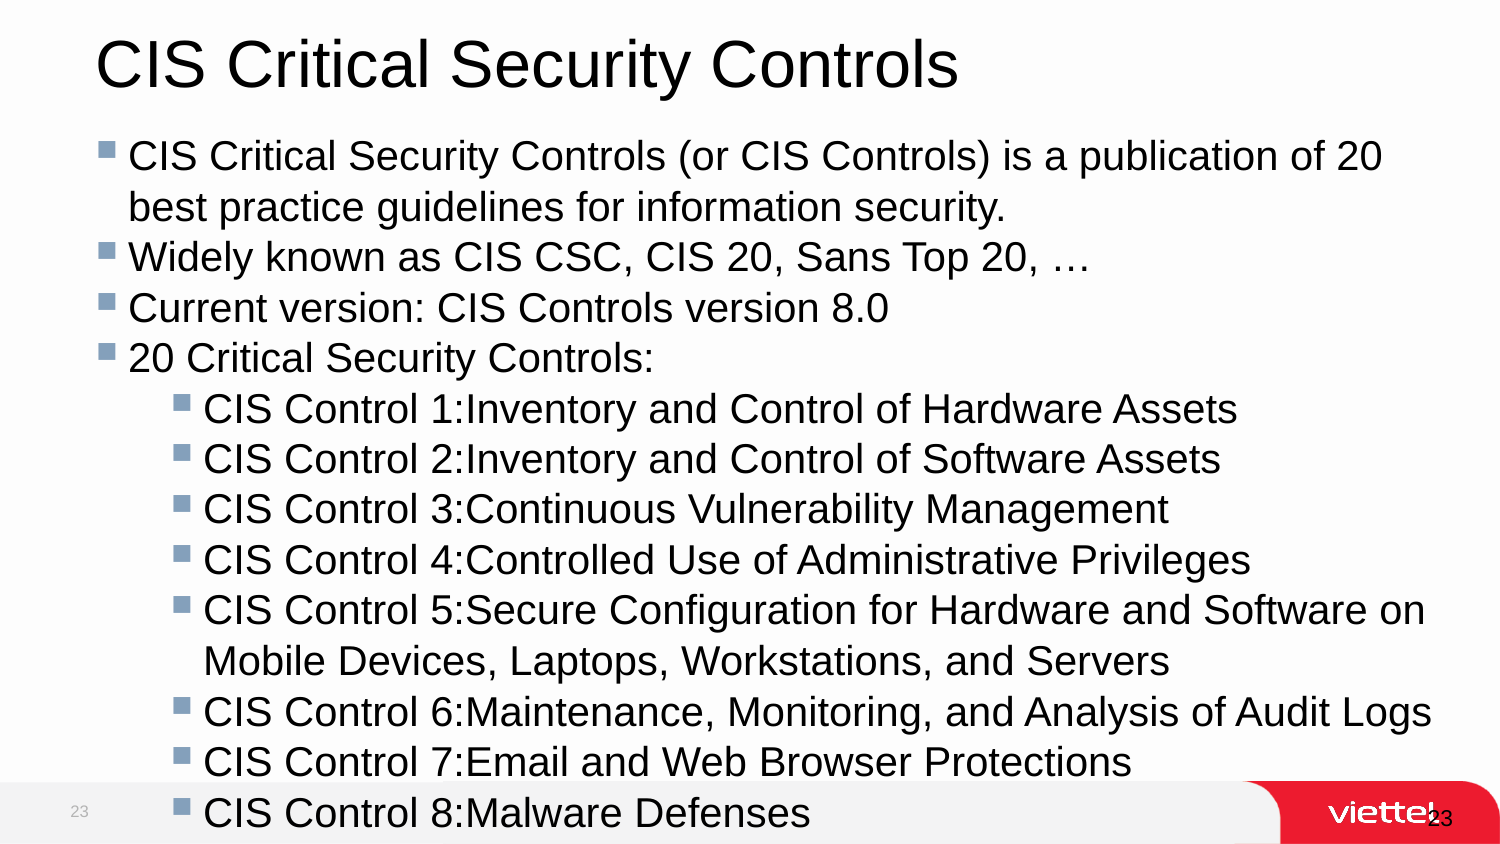

CIS Critical Security Controls
CIS Critical Security Controls (or CIS Controls) is a publication of 20 best practice guidelines for information security.
Widely known as CIS CSC, CIS 20, Sans Top 20, …
Current version: CIS Controls version 8.0
20 Critical Security Controls:
CIS Control 1:Inventory and Control of Hardware Assets
CIS Control 2:Inventory and Control of Software Assets
CIS Control 3:Continuous Vulnerability Management
CIS Control 4:Controlled Use of Administrative Privileges
CIS Control 5:Secure Conﬁguration for Hardware and Software on Mobile Devices, Laptops, Workstations, and Servers
CIS Control 6:Maintenance, Monitoring, and Analysis of Audit Logs
CIS Control 7:Email and Web Browser Protections
CIS Control 8:Malware Defenses
23